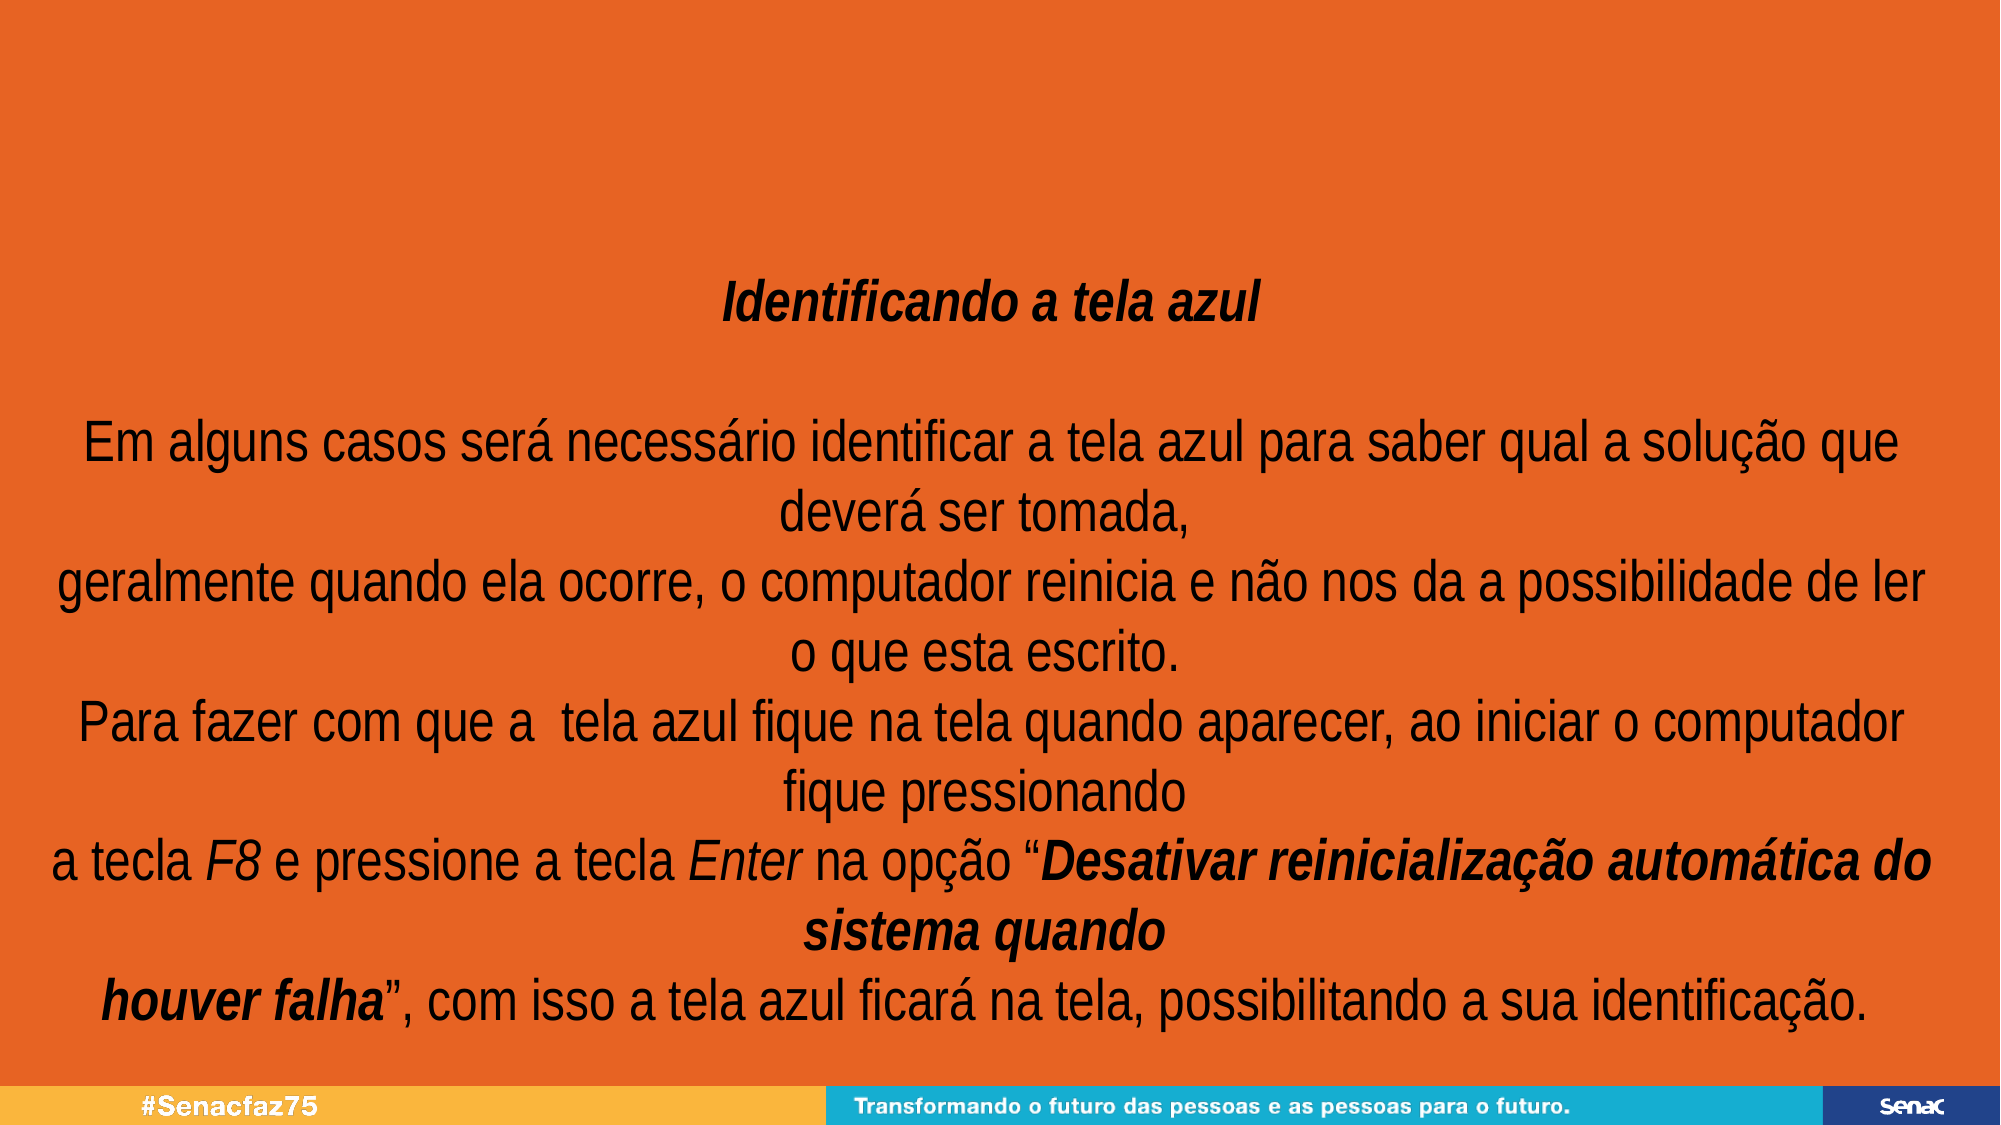

Identificando a tela azul

Em alguns casos será necessário identificar a tela azul para saber qual a solução que deverá ser tomada,
geralmente quando ela ocorre, o computador reinicia e não nos da a possibilidade de ler o que esta escrito.
Para fazer com que a  tela azul fique na tela quando aparecer, ao iniciar o computador fique pressionando
a tecla F8 e pressione a tecla Enter na opção “Desativar reinicialização automática do sistema quando
houver falha”, com isso a tela azul ficará na tela, possibilitando a sua identificação.